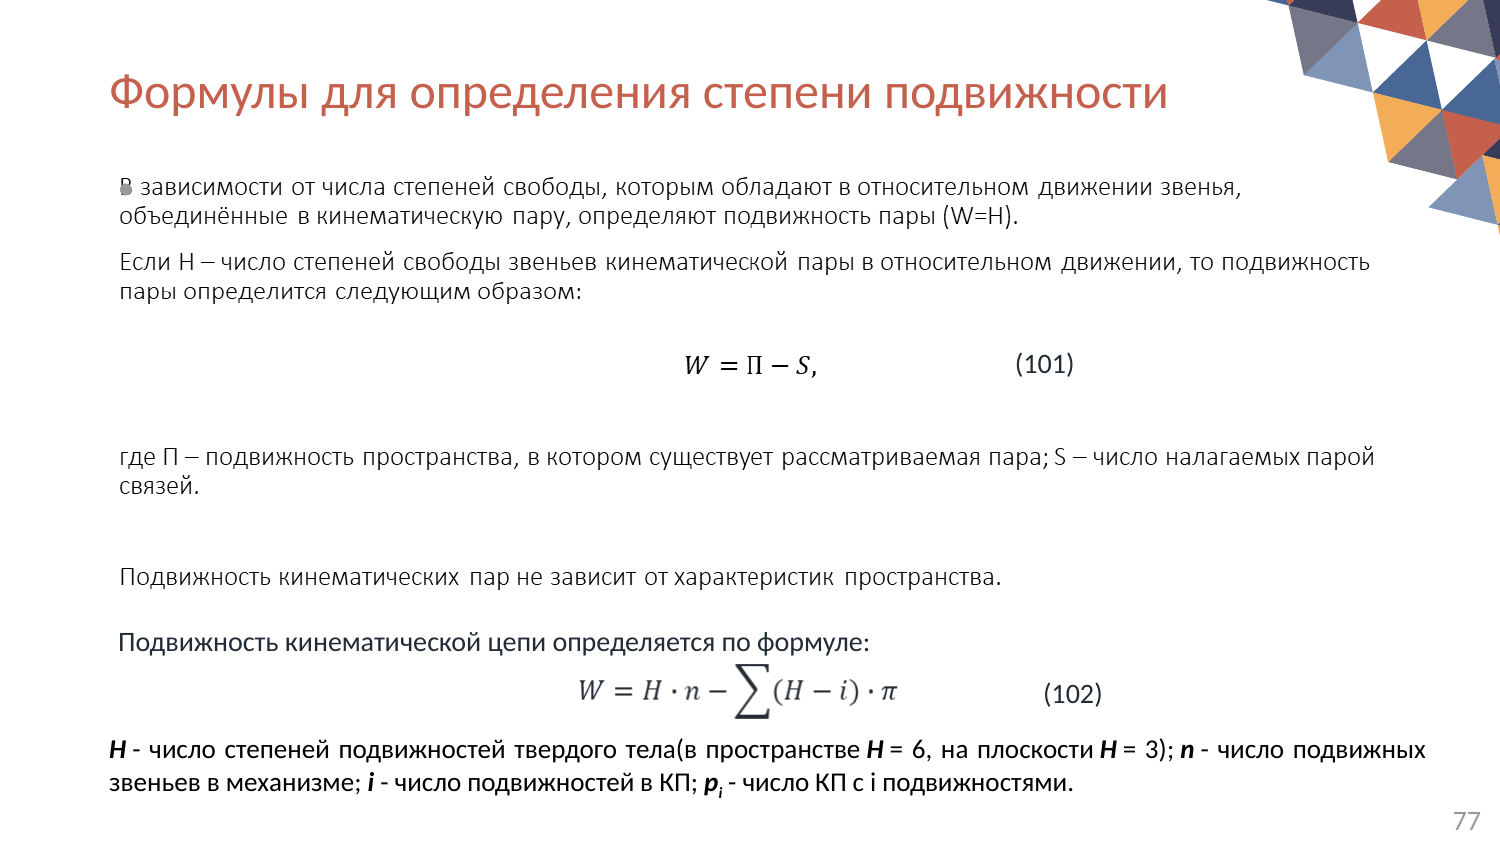

# Формулы для определения степени подвижности

(101)
Подвижность кинематической цепи определяется по формуле:

(102)
H - число степеней подвижностей твердого тела(в пространстве H = 6, на плоскости H = 3); n - число подвижных звеньев в механизме; i - число подвижностей в КП; pi - число КП с i подвижностями.
77